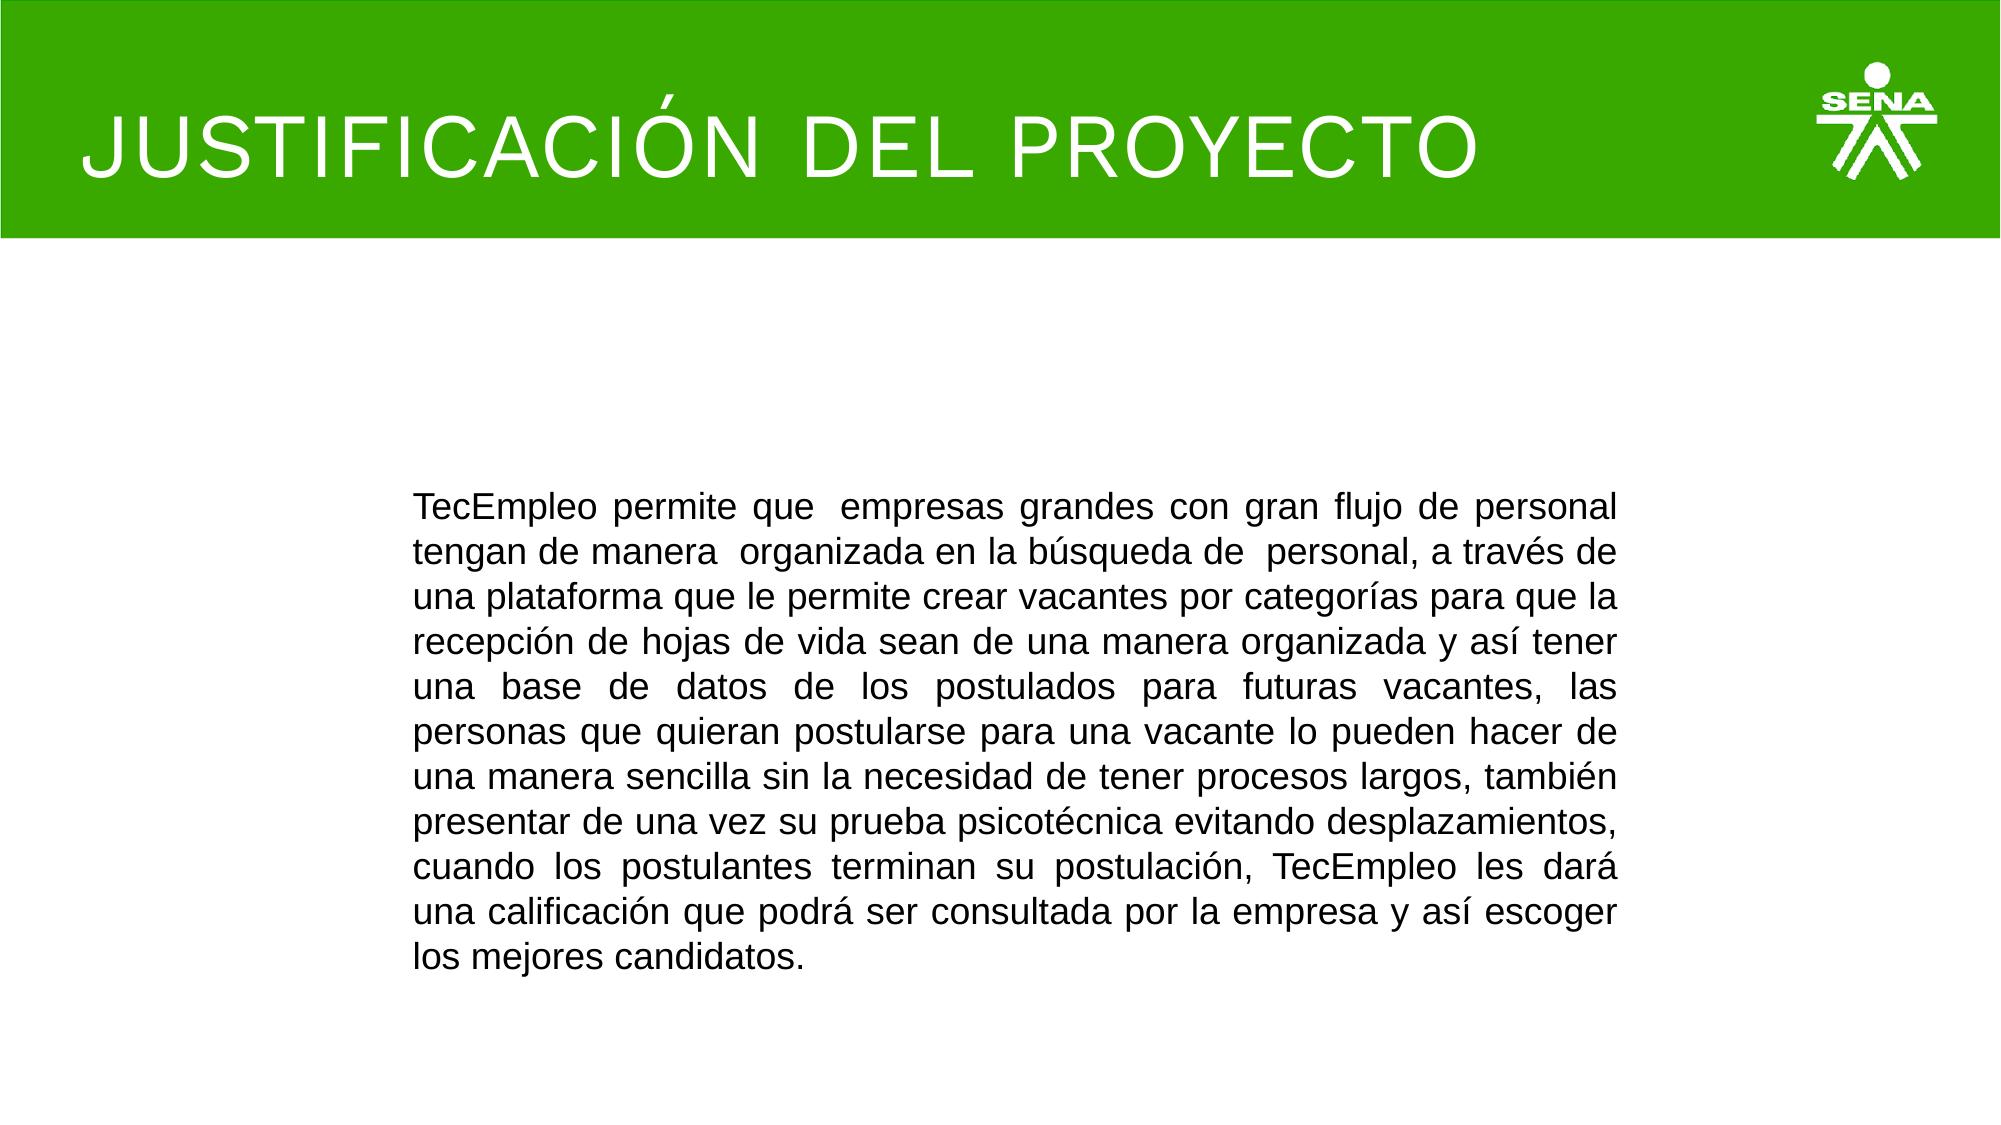

# JUSTIFICACIÓN DEL PROYECTO
TecEmpleo permite que  empresas grandes con gran flujo de personal tengan de manera  organizada en la búsqueda de  personal, a través de una plataforma que le permite crear vacantes por categorías para que la recepción de hojas de vida sean de una manera organizada y así tener una base de datos de los postulados para futuras vacantes, las personas que quieran postularse para una vacante lo pueden hacer de una manera sencilla sin la necesidad de tener procesos largos, también presentar de una vez su prueba psicotécnica evitando desplazamientos, cuando los postulantes terminan su postulación, TecEmpleo les dará una calificación que podrá ser consultada por la empresa y así escoger los mejores candidatos.